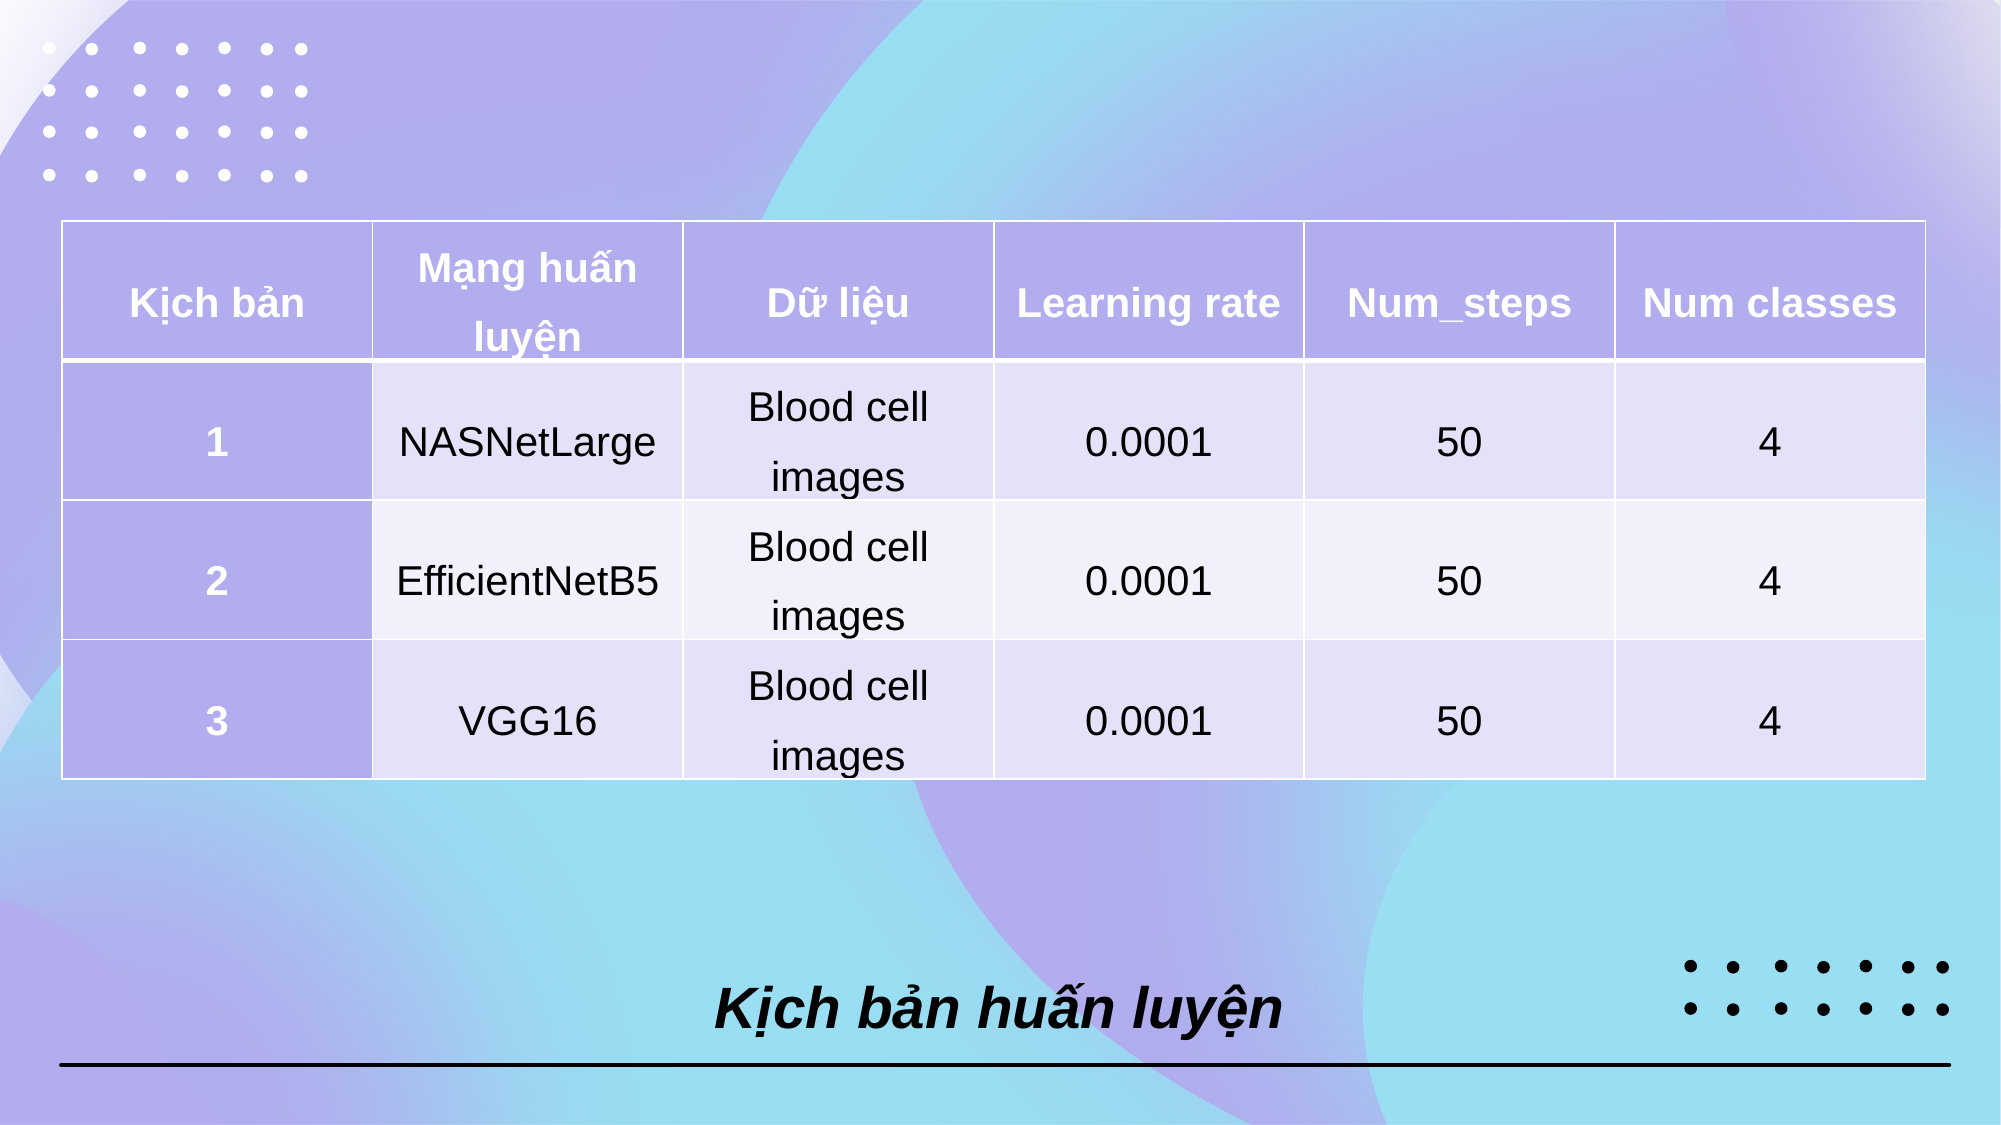

| Kịch bản | Mạng huấn luyện | Dữ liệu | Learning rate | Num\_steps | Num classes |
| --- | --- | --- | --- | --- | --- |
| 1 | NASNetLarge | Blood cell images | 0.0001 | 50 | 4 |
| 2 | EfficientNetB5 | Blood cell images | 0.0001 | 50 | 4 |
| 3 | VGG16 | Blood cell images | 0.0001 | 50 | 4 |
Kịch bản huấn luyện